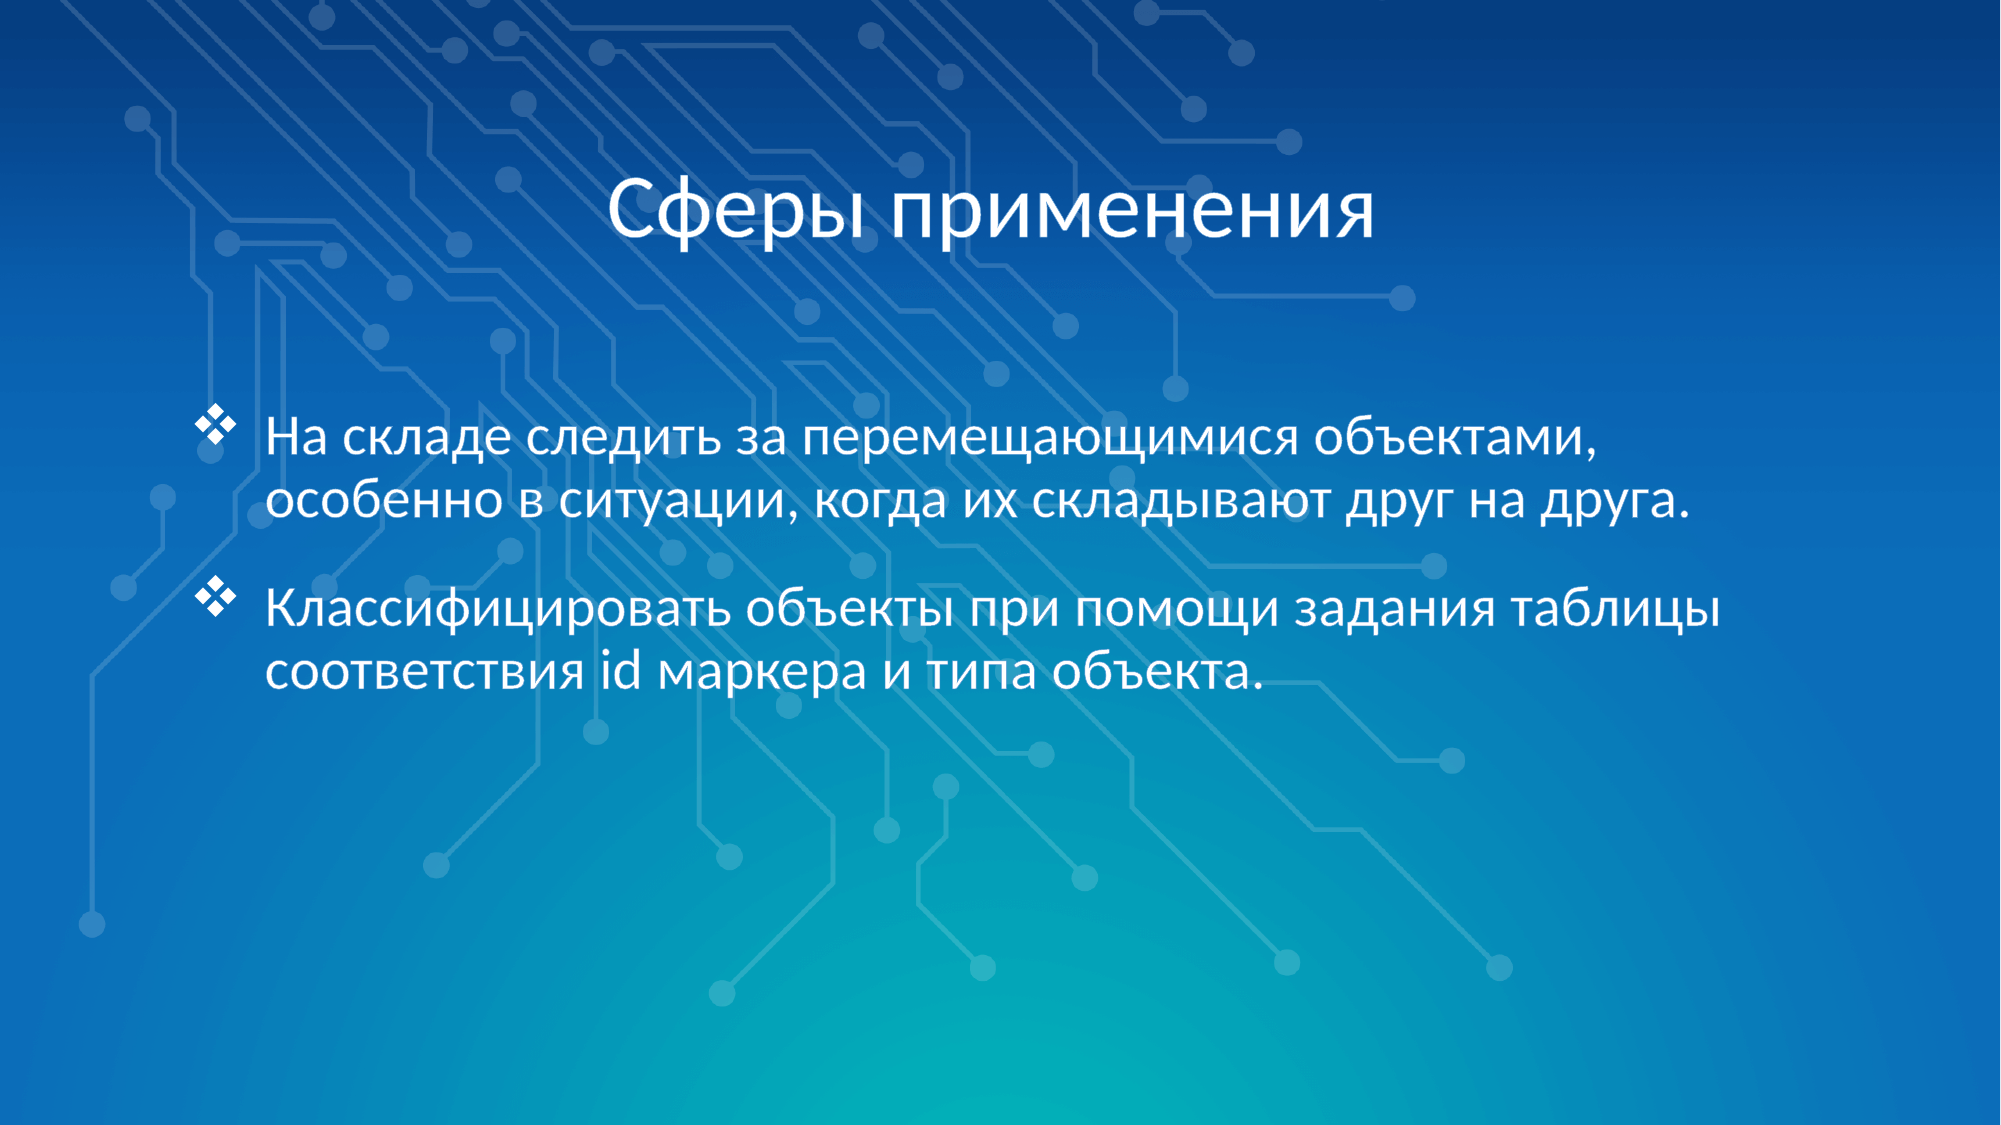

# Сферы применения
На складе следить за перемещающимися объектами, особенно в ситуации, когда их складывают друг на друга.
Классифицировать объекты при помощи задания таблицы соответствия id маркера и типа объекта.